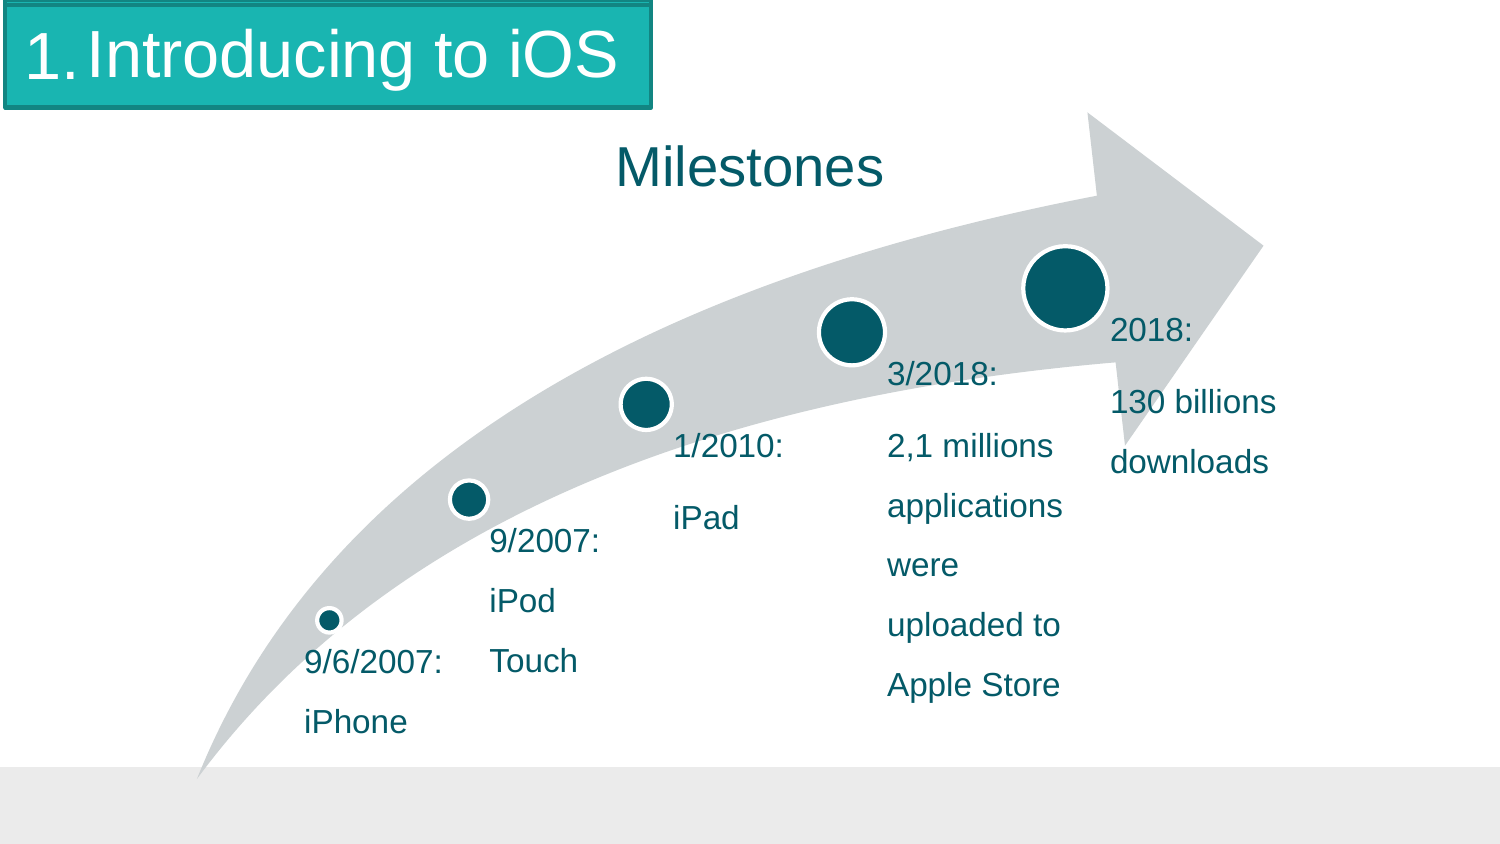

Introducing to iOS
1.
9/6/2007: iPhone
9/2007: iPod Touch
1/2010:
iPad
3/2018:
2,1 millions applications were uploaded to Apple Store
2018:
130 billions downloads
# Milestones
6/2007
Now
9/2007
3/2018
1/2010